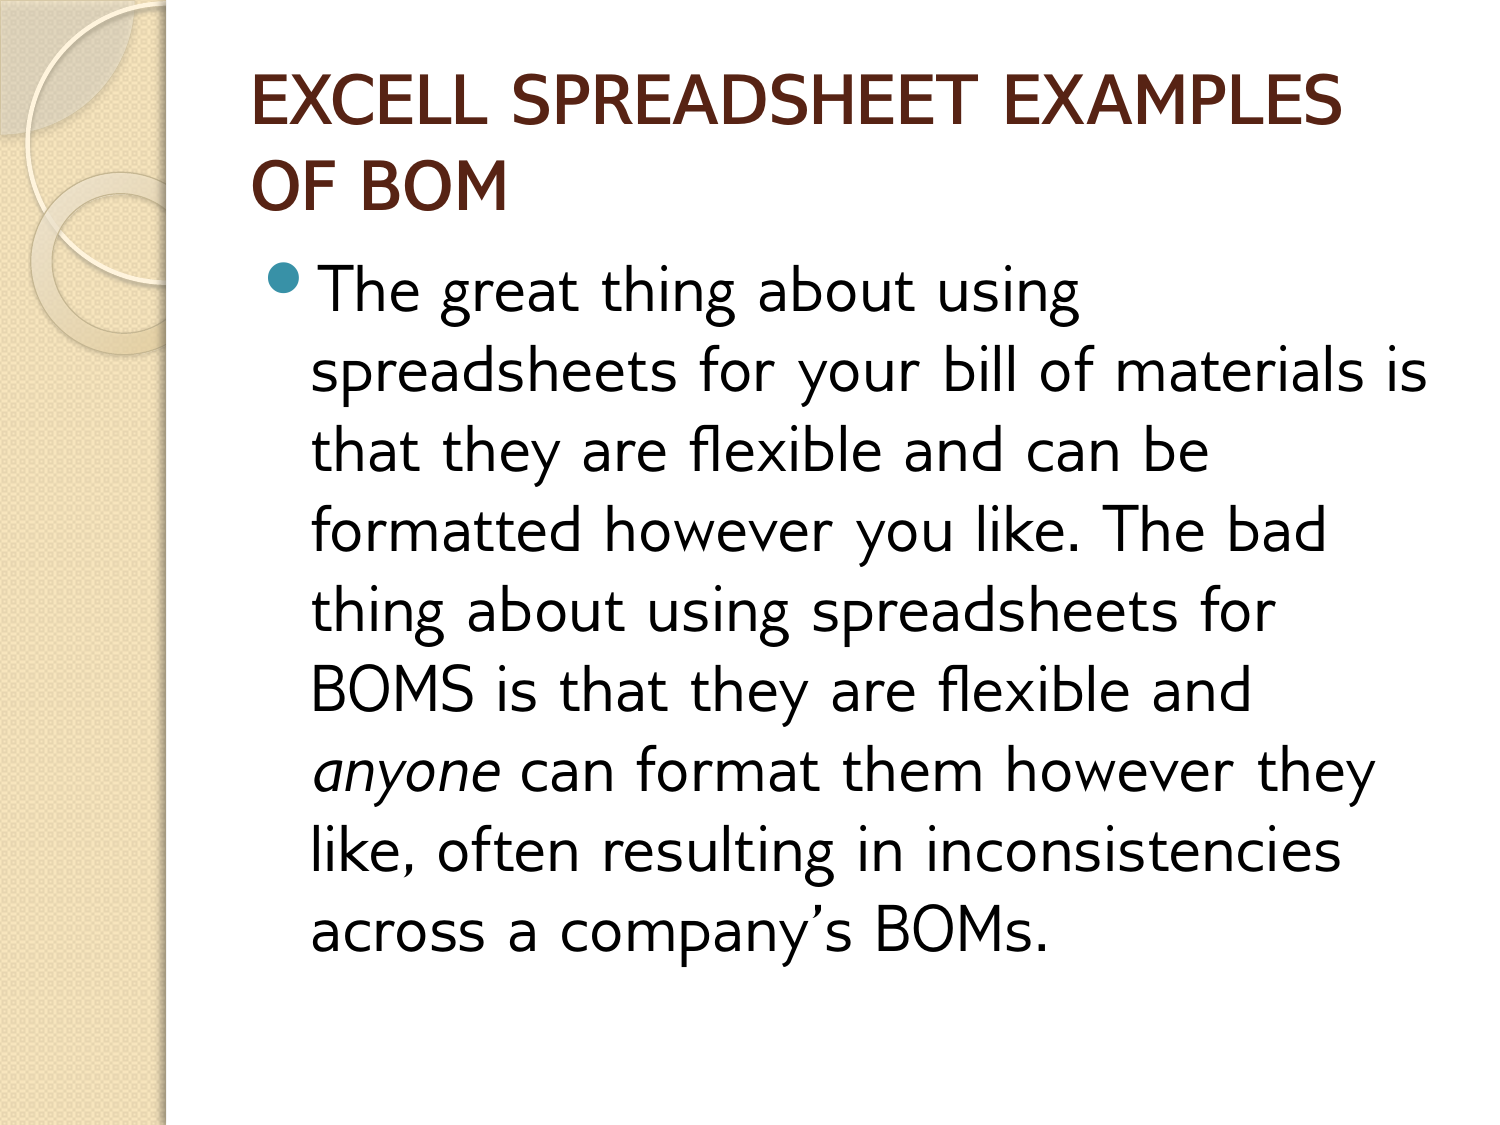

# EXCELL SPREADSHEET EXAMPLES OF BOM
The great thing about using spreadsheets for your bill of materials is that they are flexible and can be formatted however you like. The bad thing about using spreadsheets for BOMS is that they are flexible and anyone can format them however they like, often resulting in inconsistencies across a company’s BOMs.